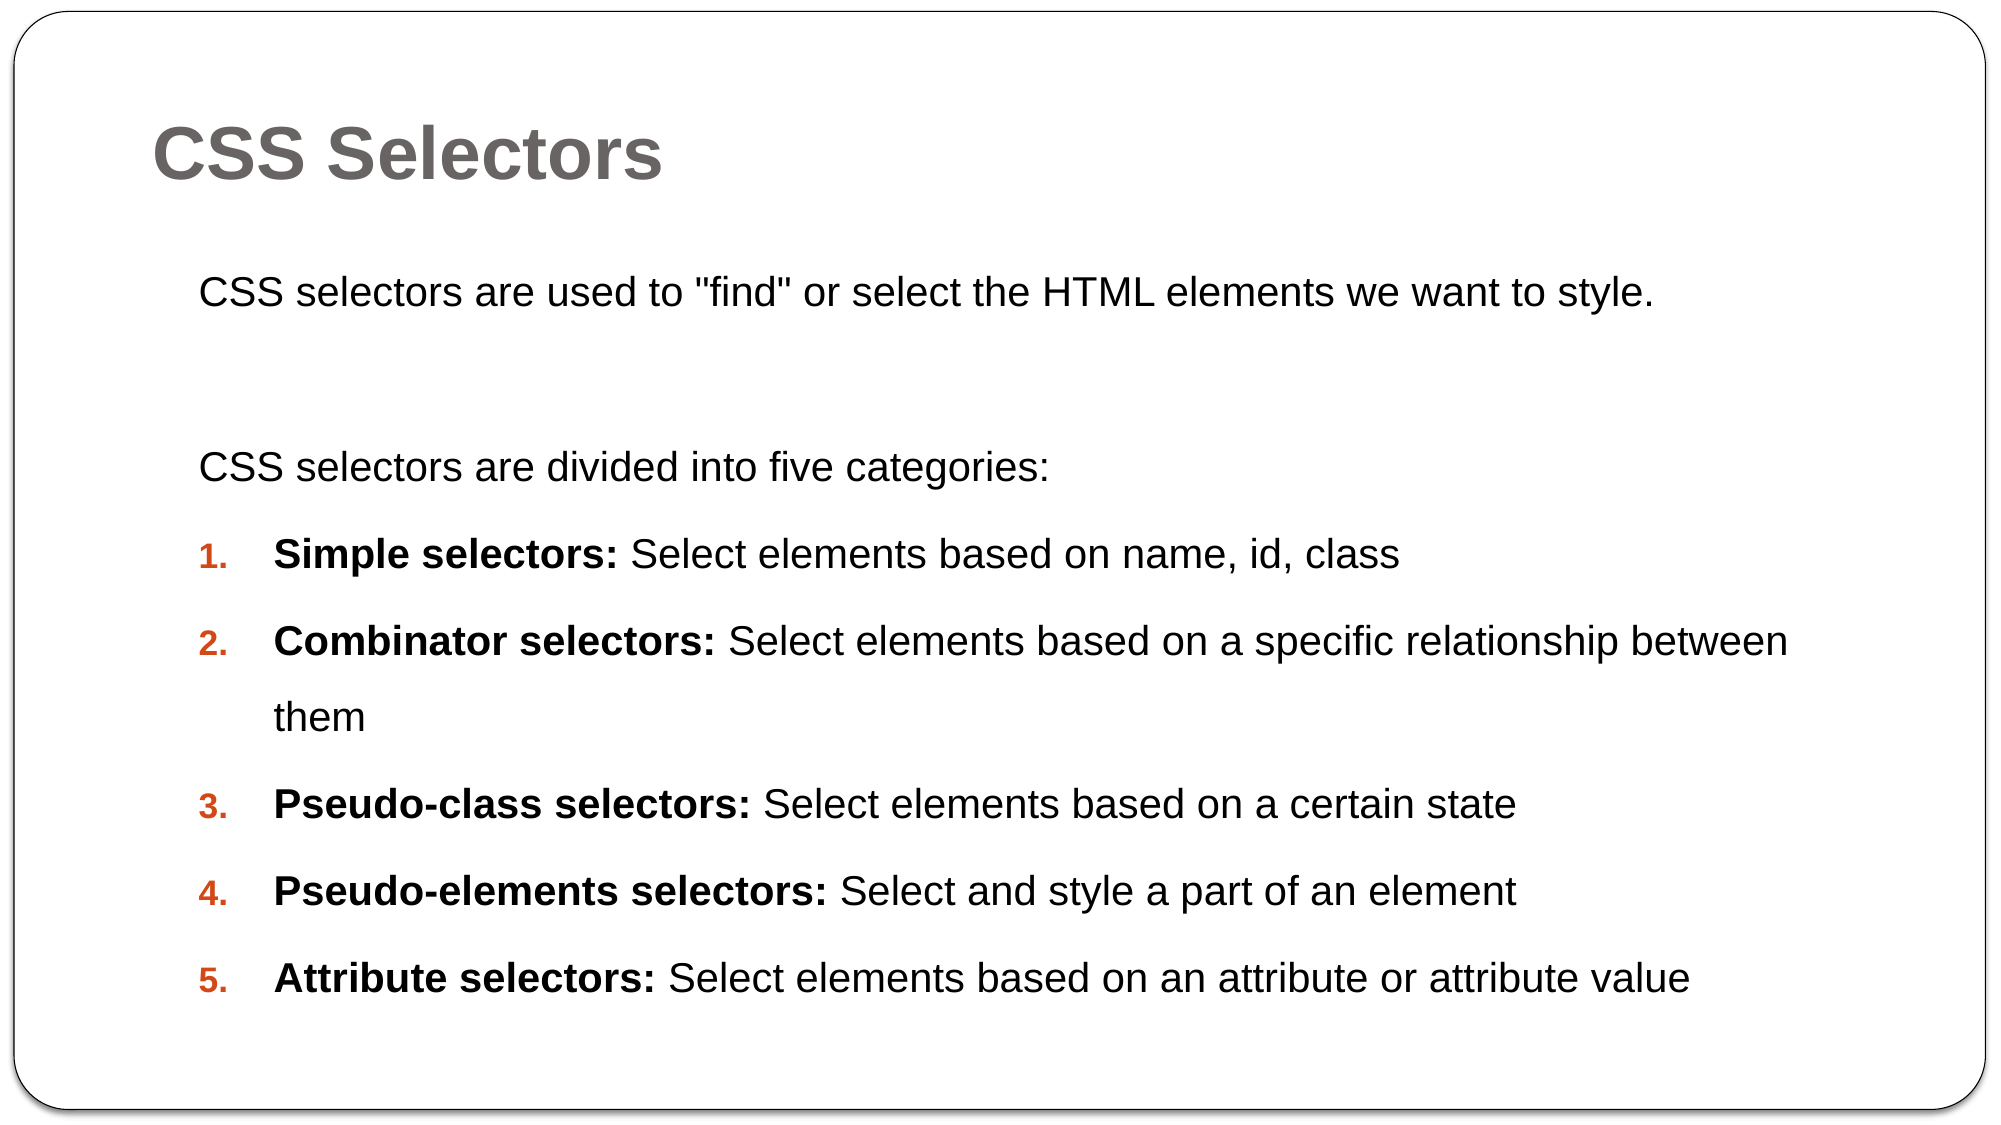

# CSS Selectors
CSS selectors are used to "find" or select the HTML elements we want to style.

CSS selectors are divided into five categories:
Simple selectors: Select elements based on name, id, class
Combinator selectors: Select elements based on a specific relationship between them
Pseudo-class selectors: Select elements based on a certain state
Pseudo-elements selectors: Select and style a part of an element
Attribute selectors: Select elements based on an attribute or attribute value